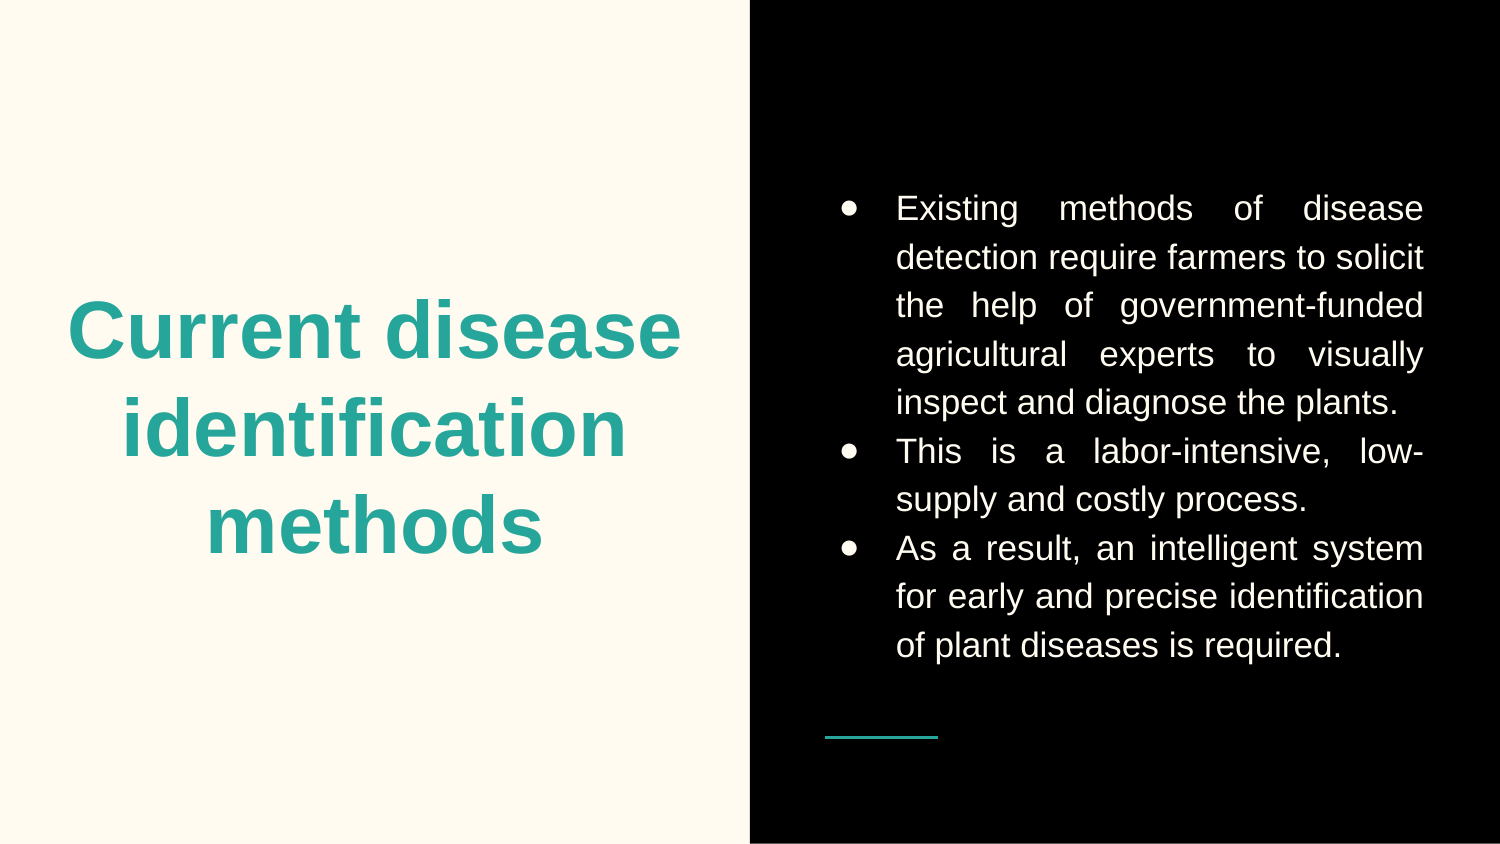

Existing methods of disease detection require farmers to solicit the help of government-funded agricultural experts to visually inspect and diagnose the plants.
This is a labor-intensive, low-supply and costly process.
As a result, an intelligent system for early and precise identification of plant diseases is required.
# Current disease identification methods